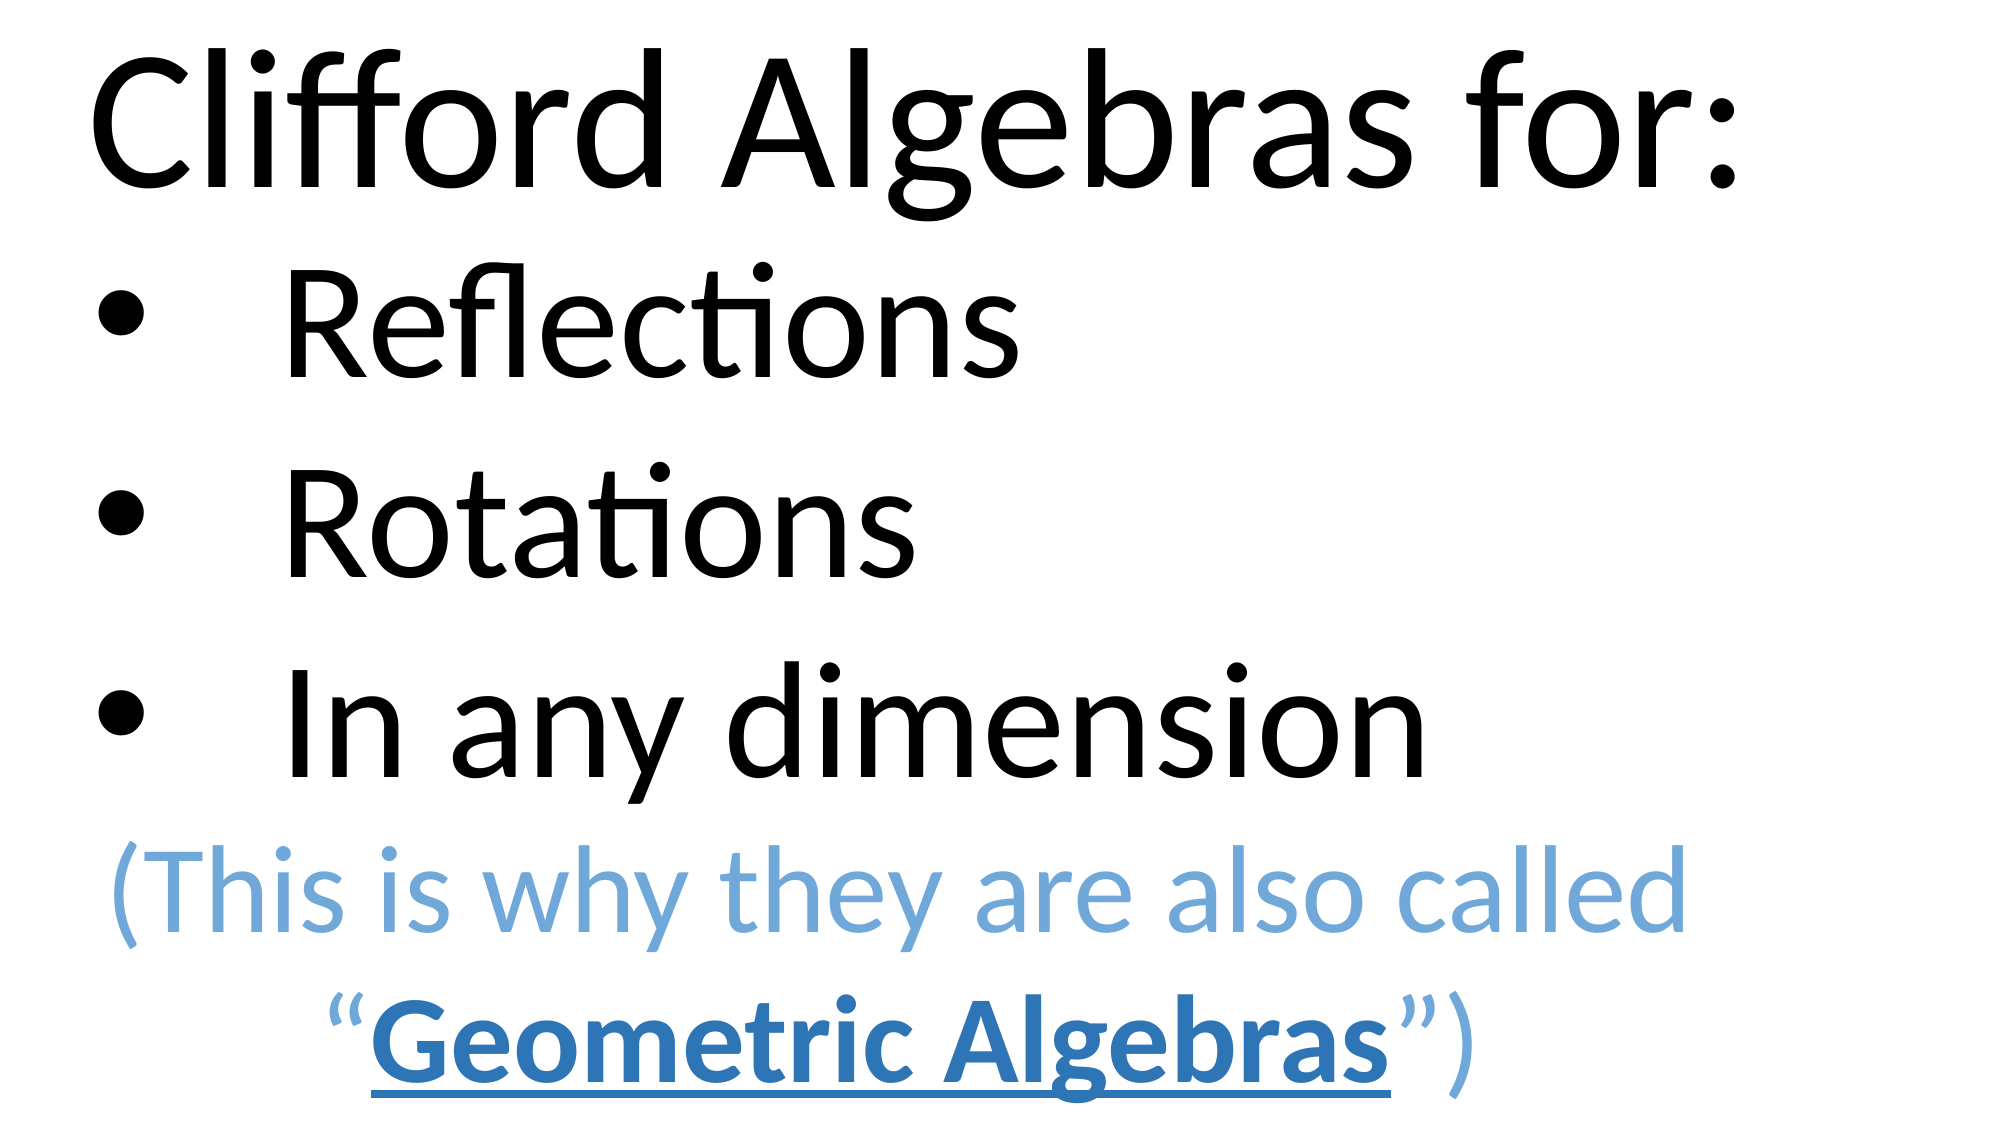

Clifford Algebras for:
Reflections
Rotations
In any dimension
(This is why they are also called “Geometric Algebras”)